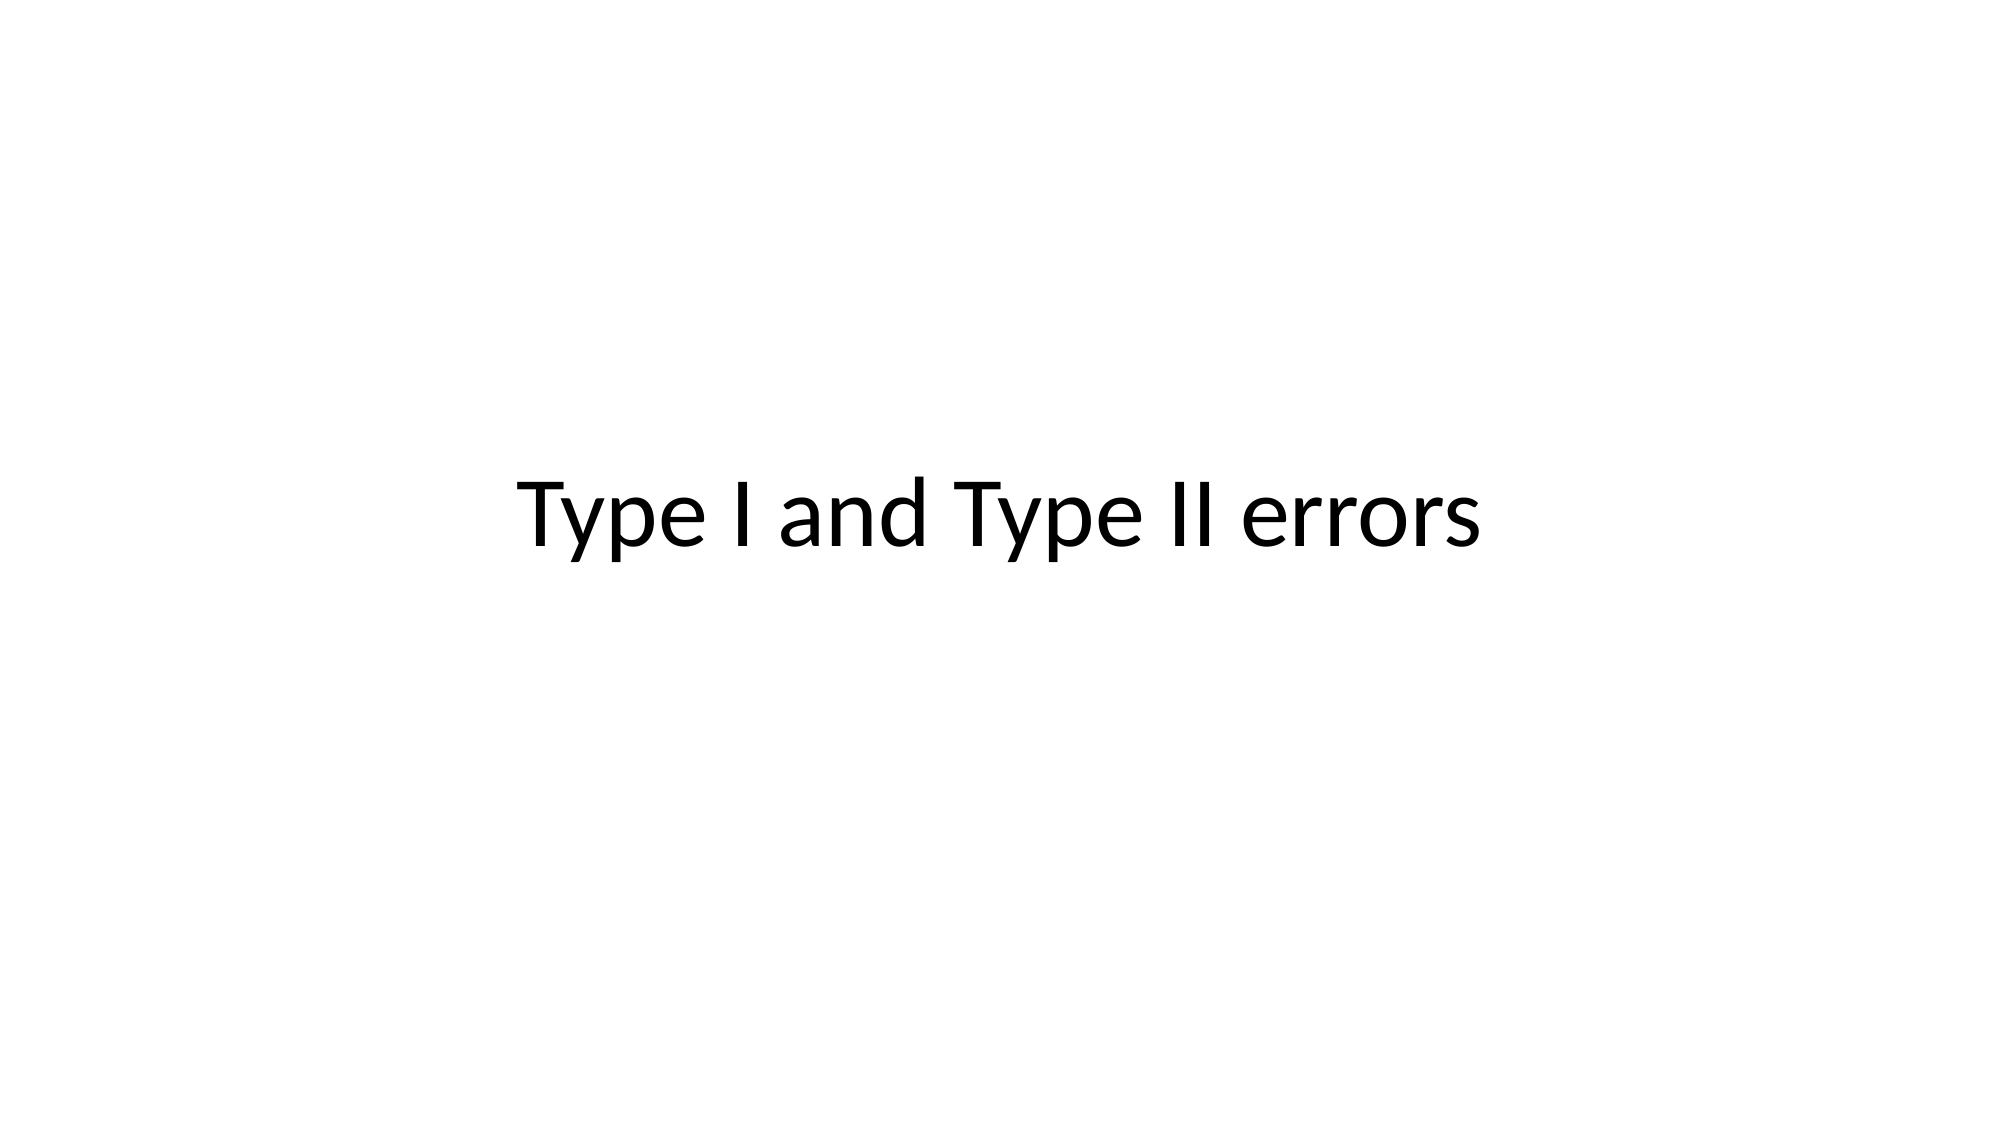

# Type I and Type II errors